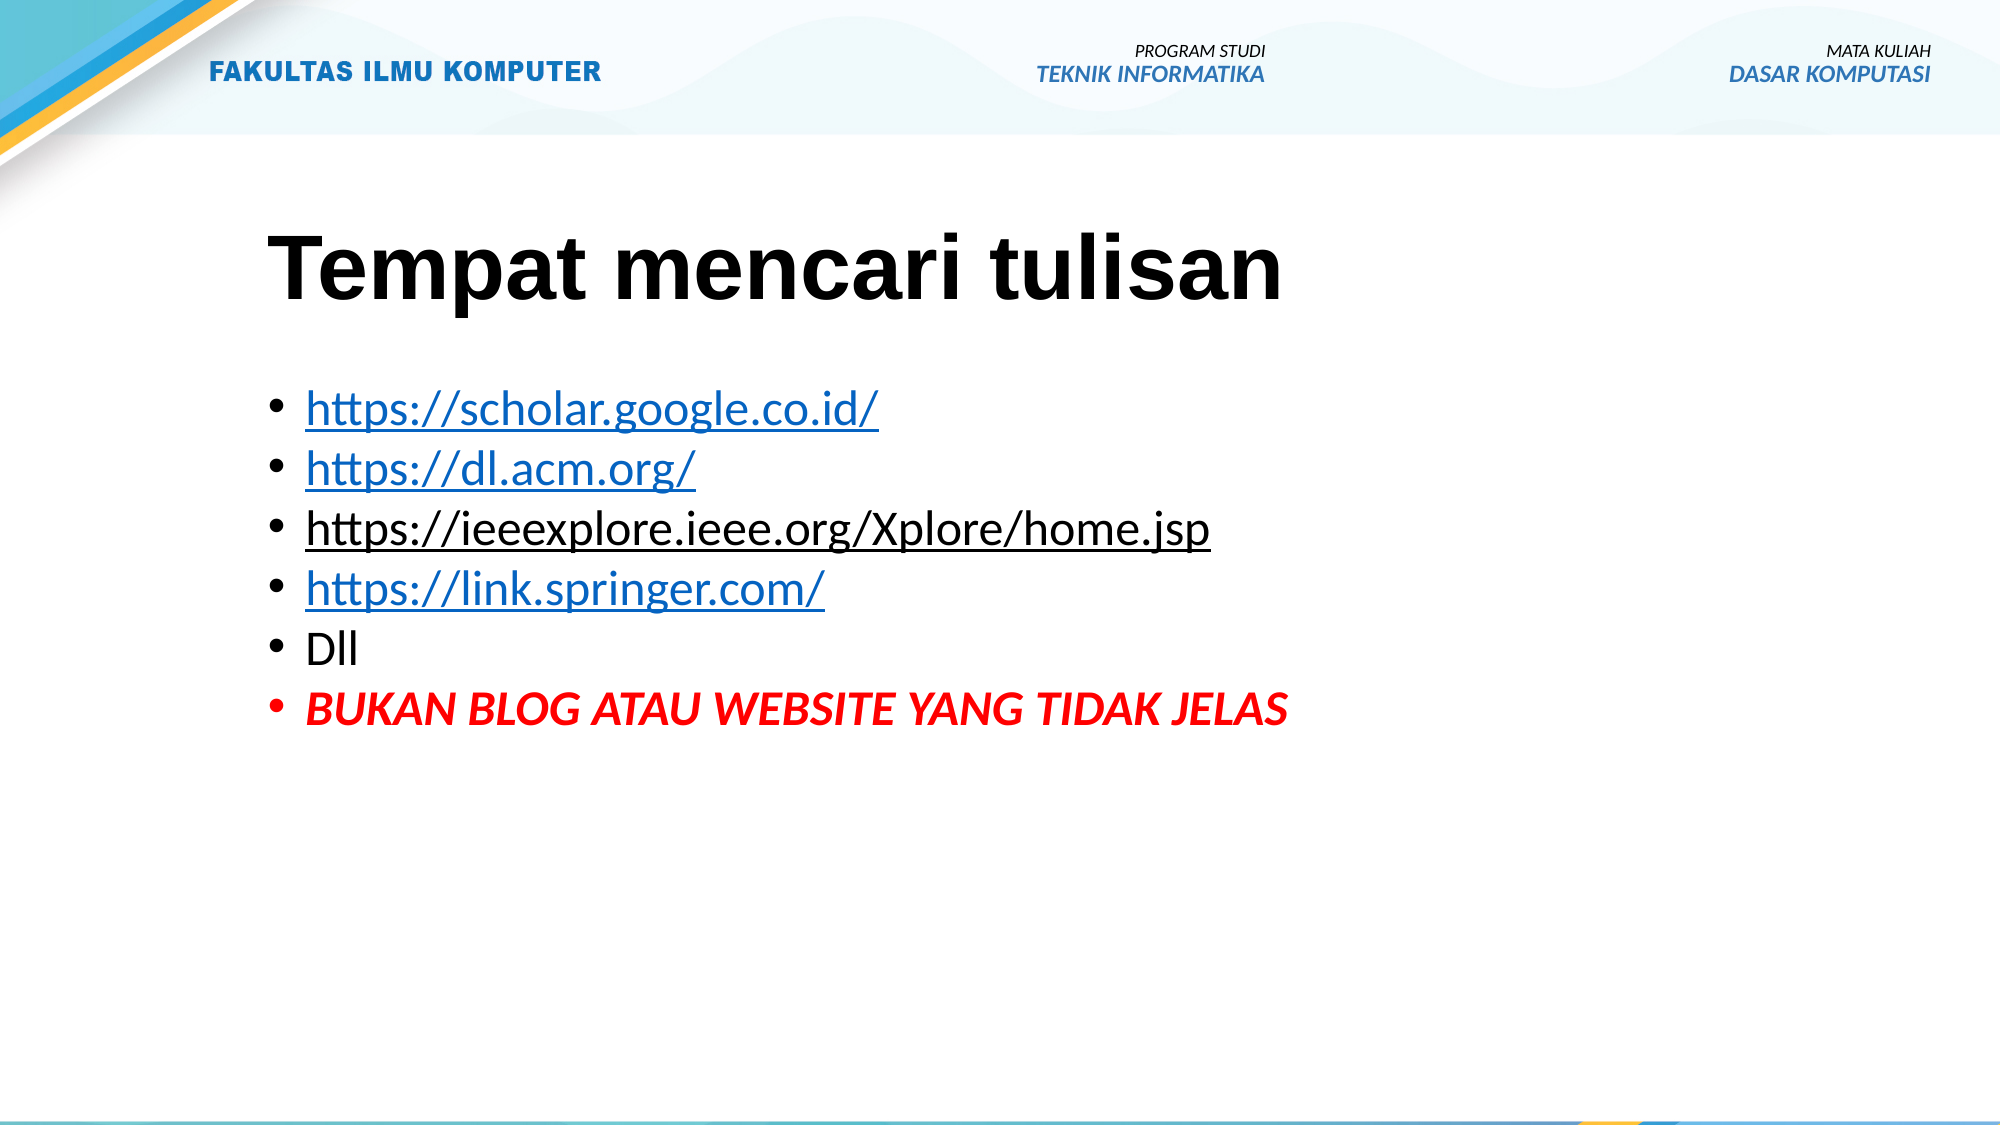

PROGRAM STUDI
TEKNIK INFORMATIKA
MATA KULIAH
DASAR KOMPUTASI

# Tempat mencari tulisan
https://scholar.google.co.id/
https://dl.acm.org/
https://ieeexplore.ieee.org/Xplore/home.jsp
https://link.springer.com/
Dll
BUKAN BLOG ATAU WEBSITE YANG TIDAK JELAS